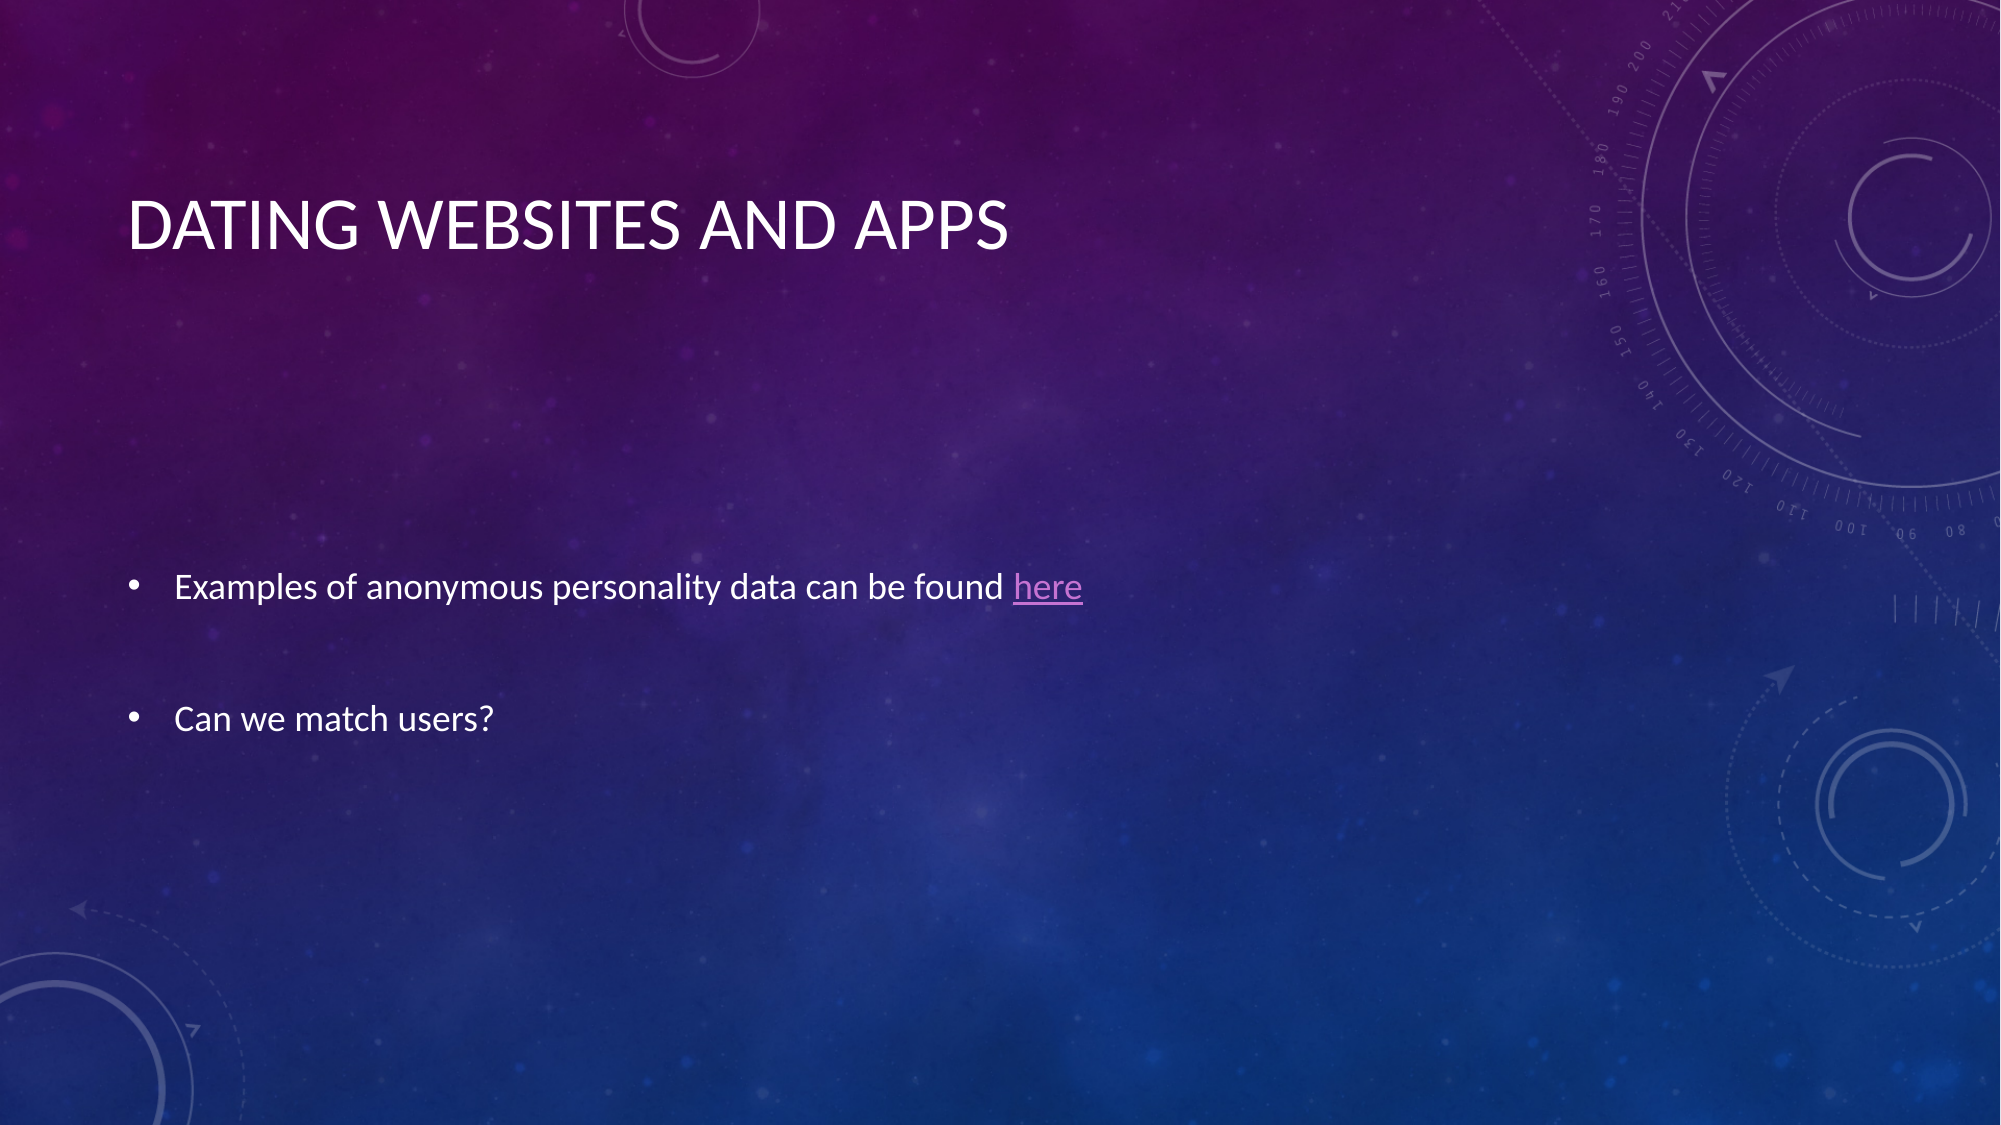

# Dating websites and Apps
Examples of anonymous personality data can be found here

Can we match users?